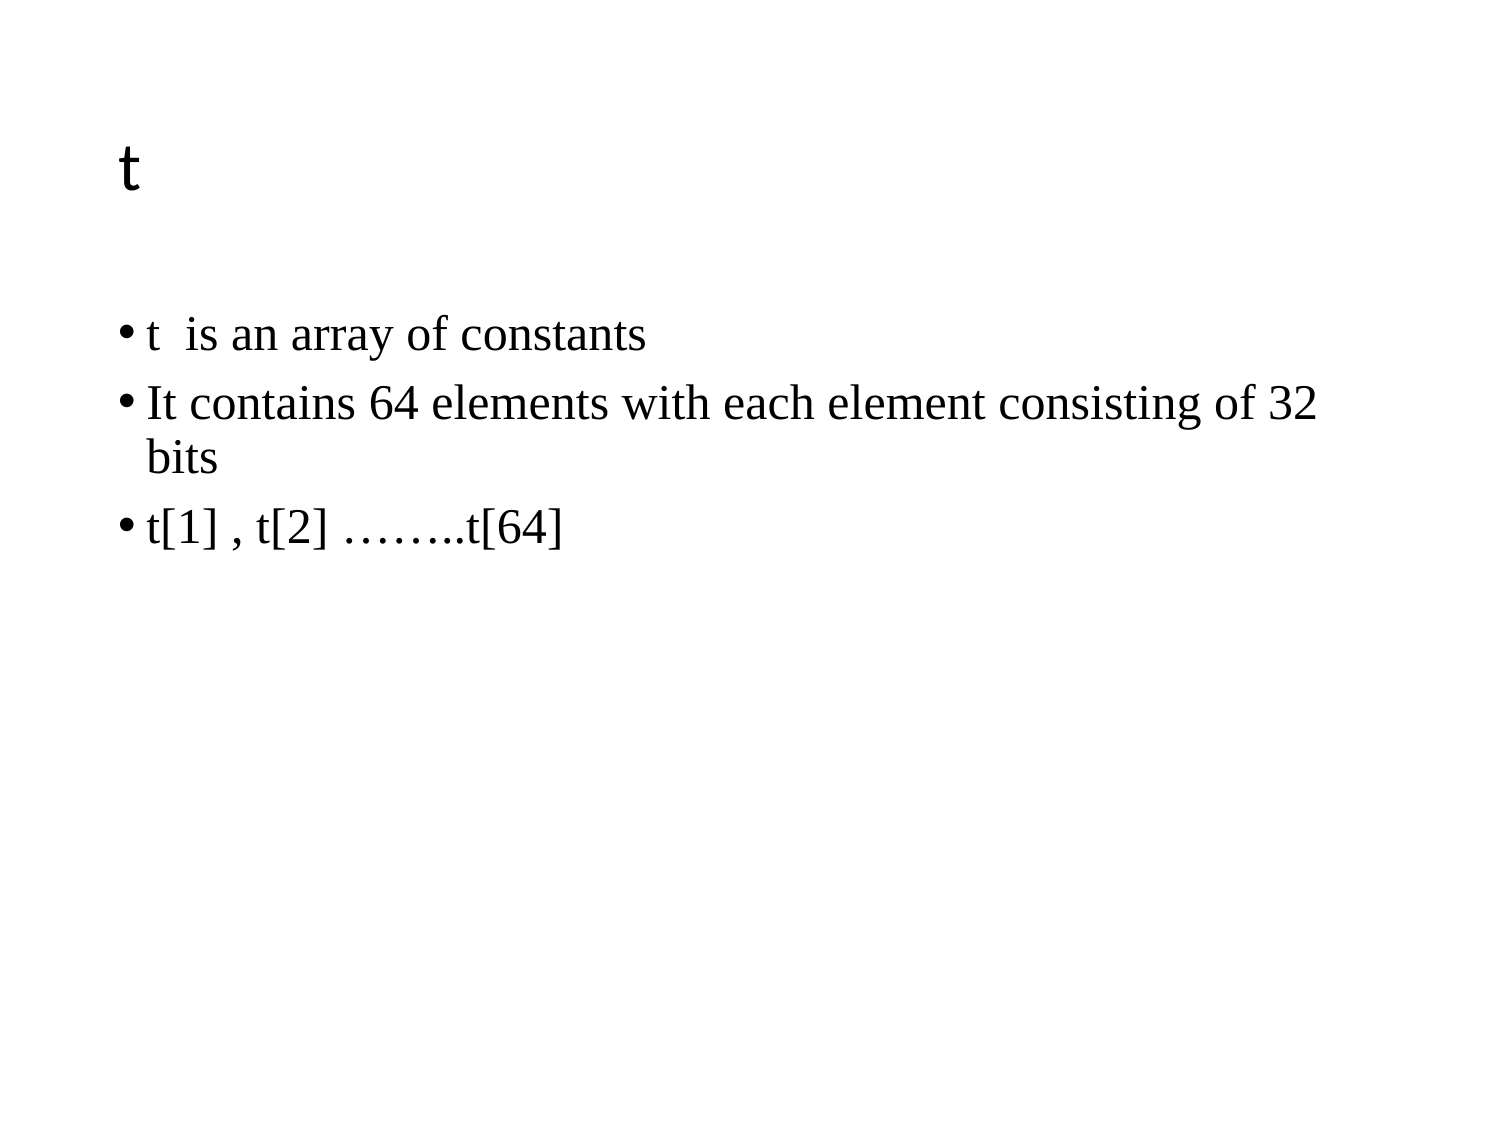

# t
t  is an array of constants
It contains 64 elements with each element consisting of 32 bits
t[1] , t[2] ……..t[64]